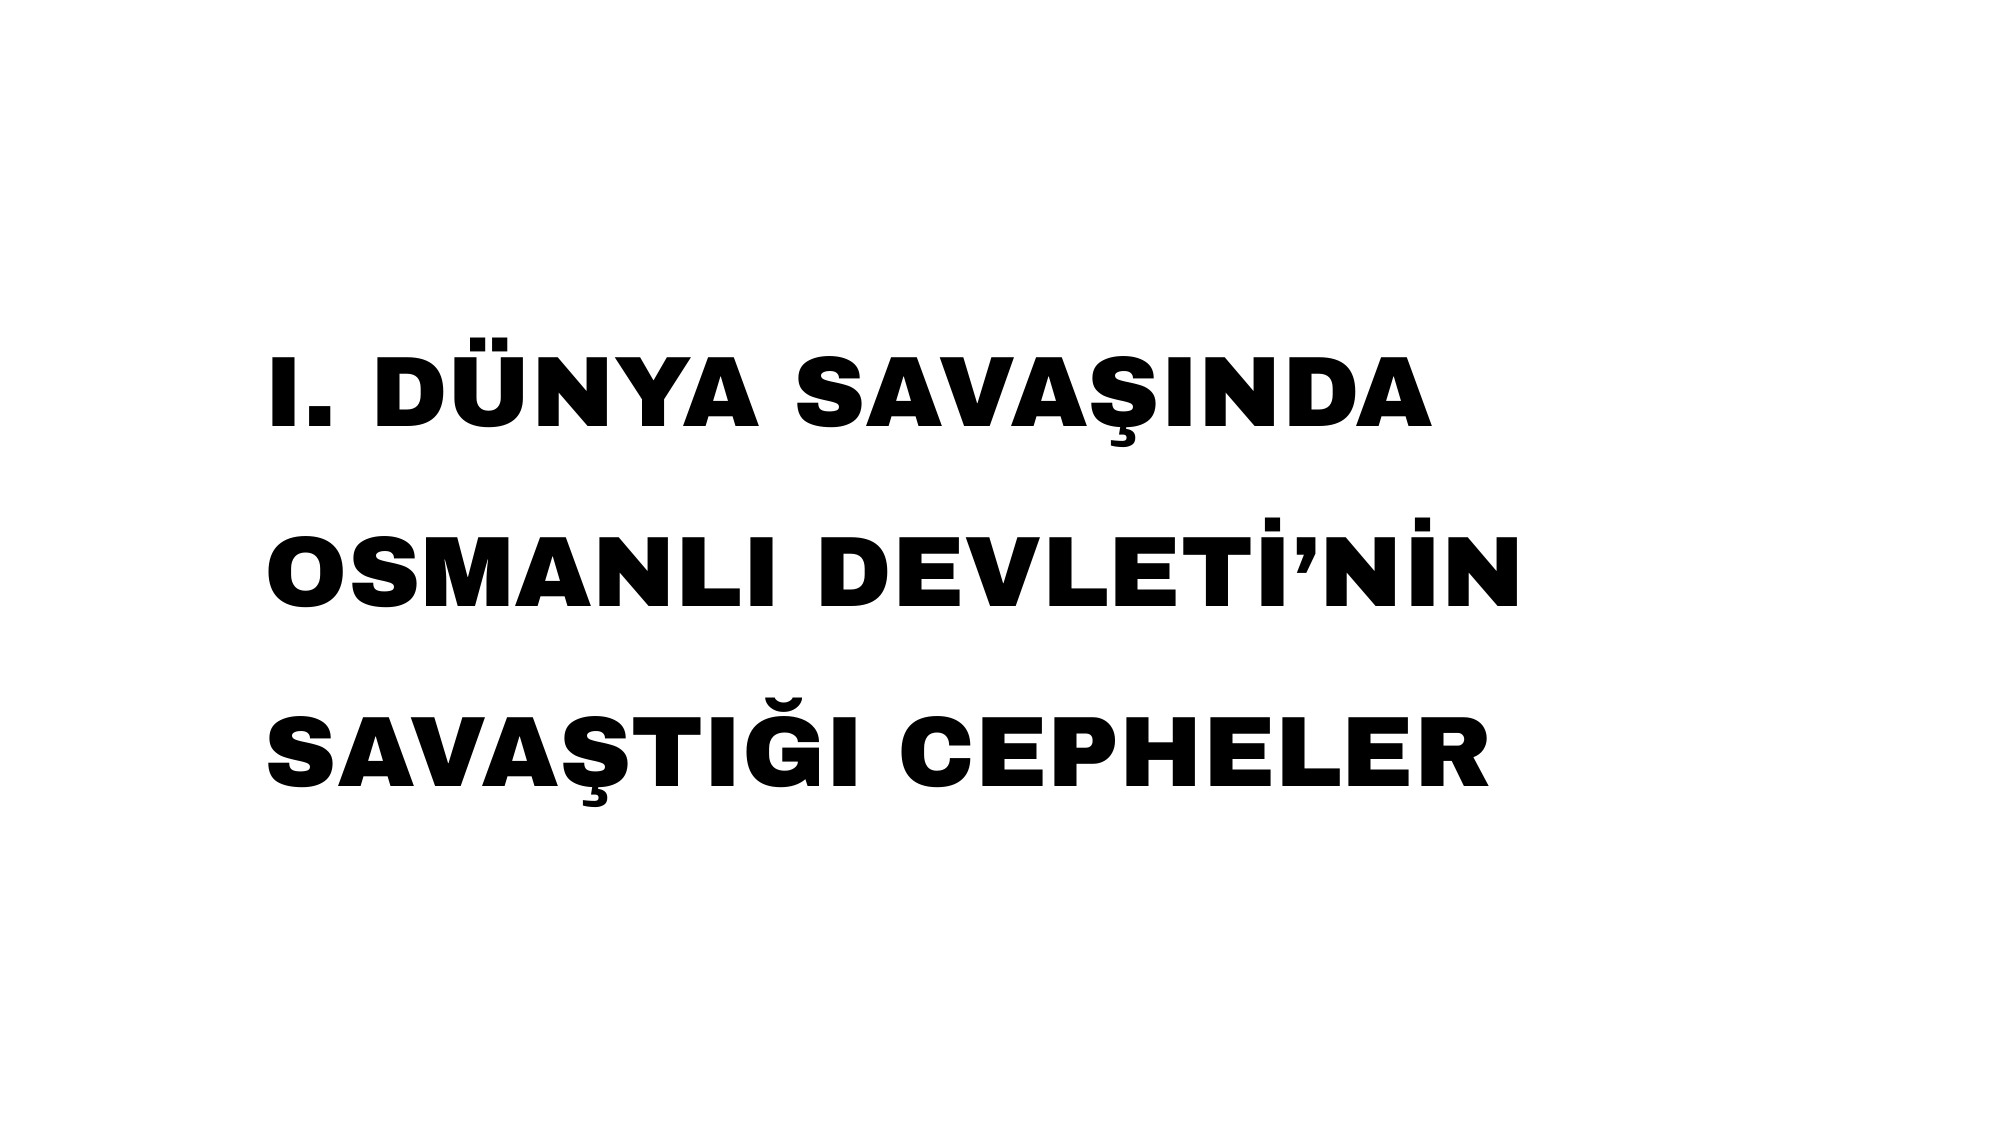

#
I. DÜNYA SAVAŞINDA OSMANLI DEVLETİ’NİN SAVAŞTIĞI CEPHELER